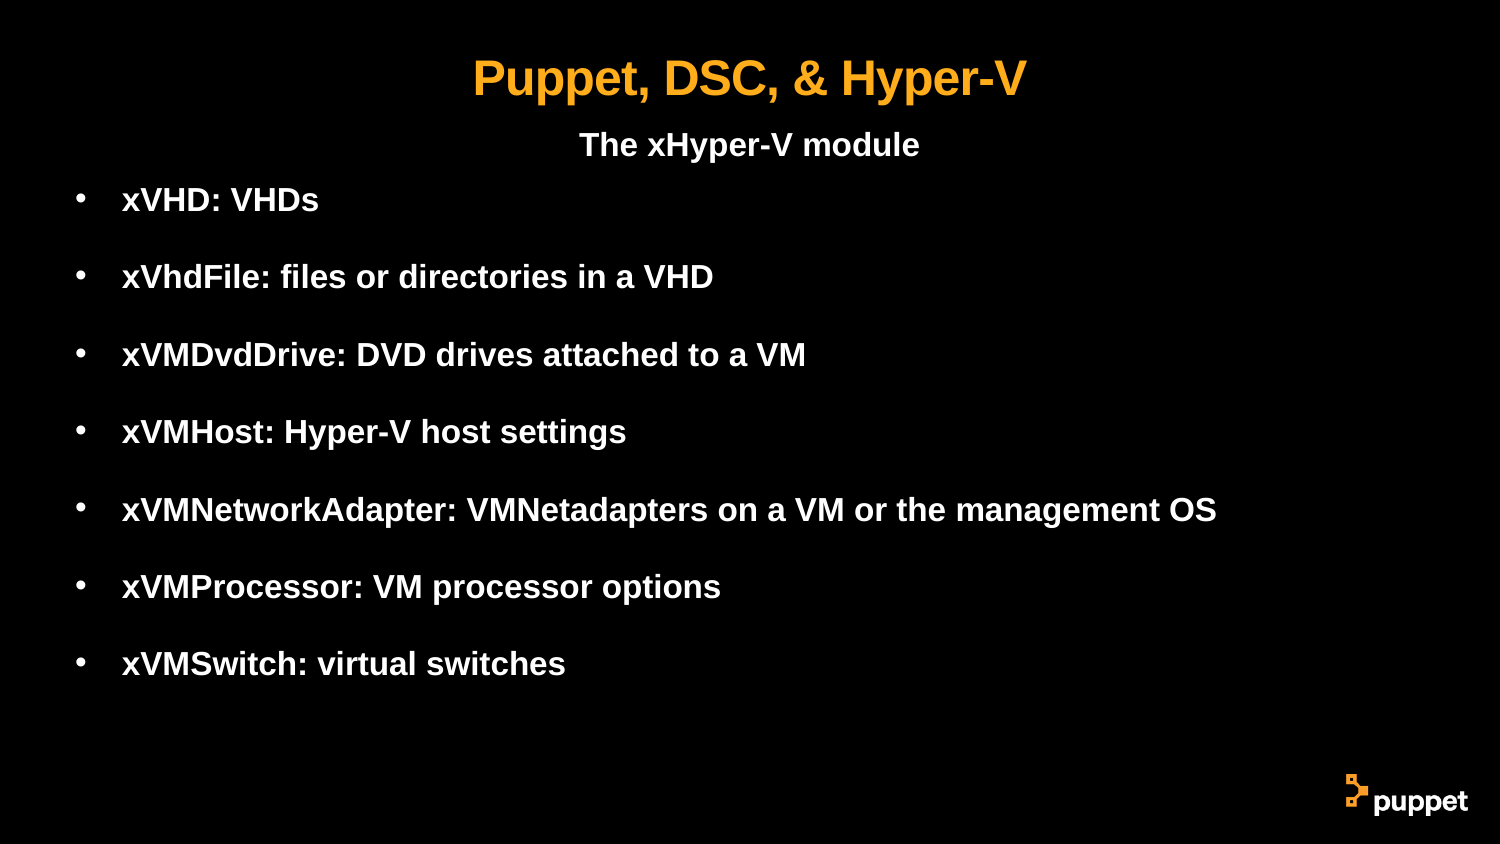

# Puppet, DSC, & Hyper-V
xVHD: VHDs
xVhdFile: files or directories in a VHD
xVMDvdDrive: DVD drives attached to a VM
xVMHost: Hyper-V host settings
xVMNetworkAdapter: VMNetadapters on a VM or the management OS
xVMProcessor: VM processor options
xVMSwitch: virtual switches
The xHyper-V module